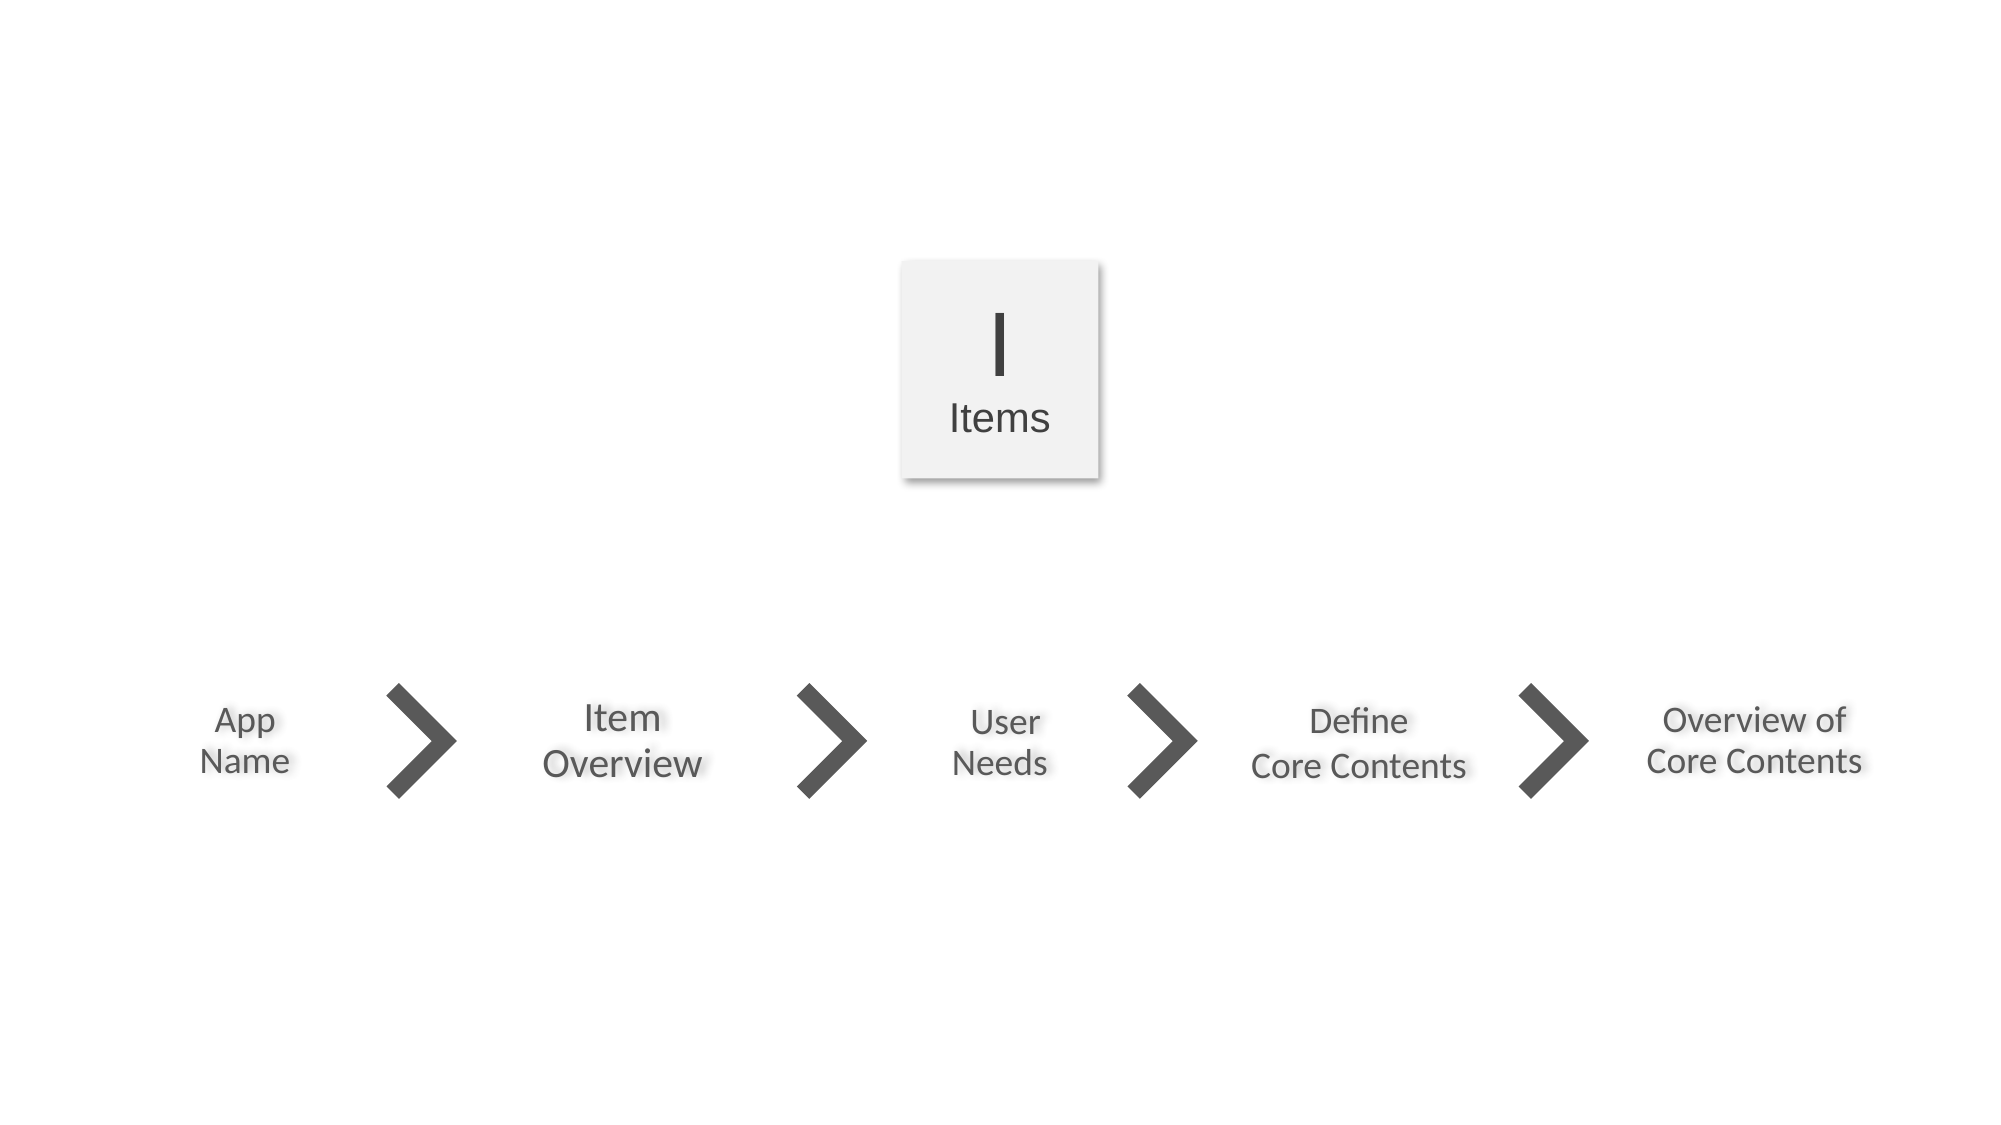

# I Items
App
Name
Item
Overview
 User
Needs
Define
Core Contents
Overview of
Core Contents